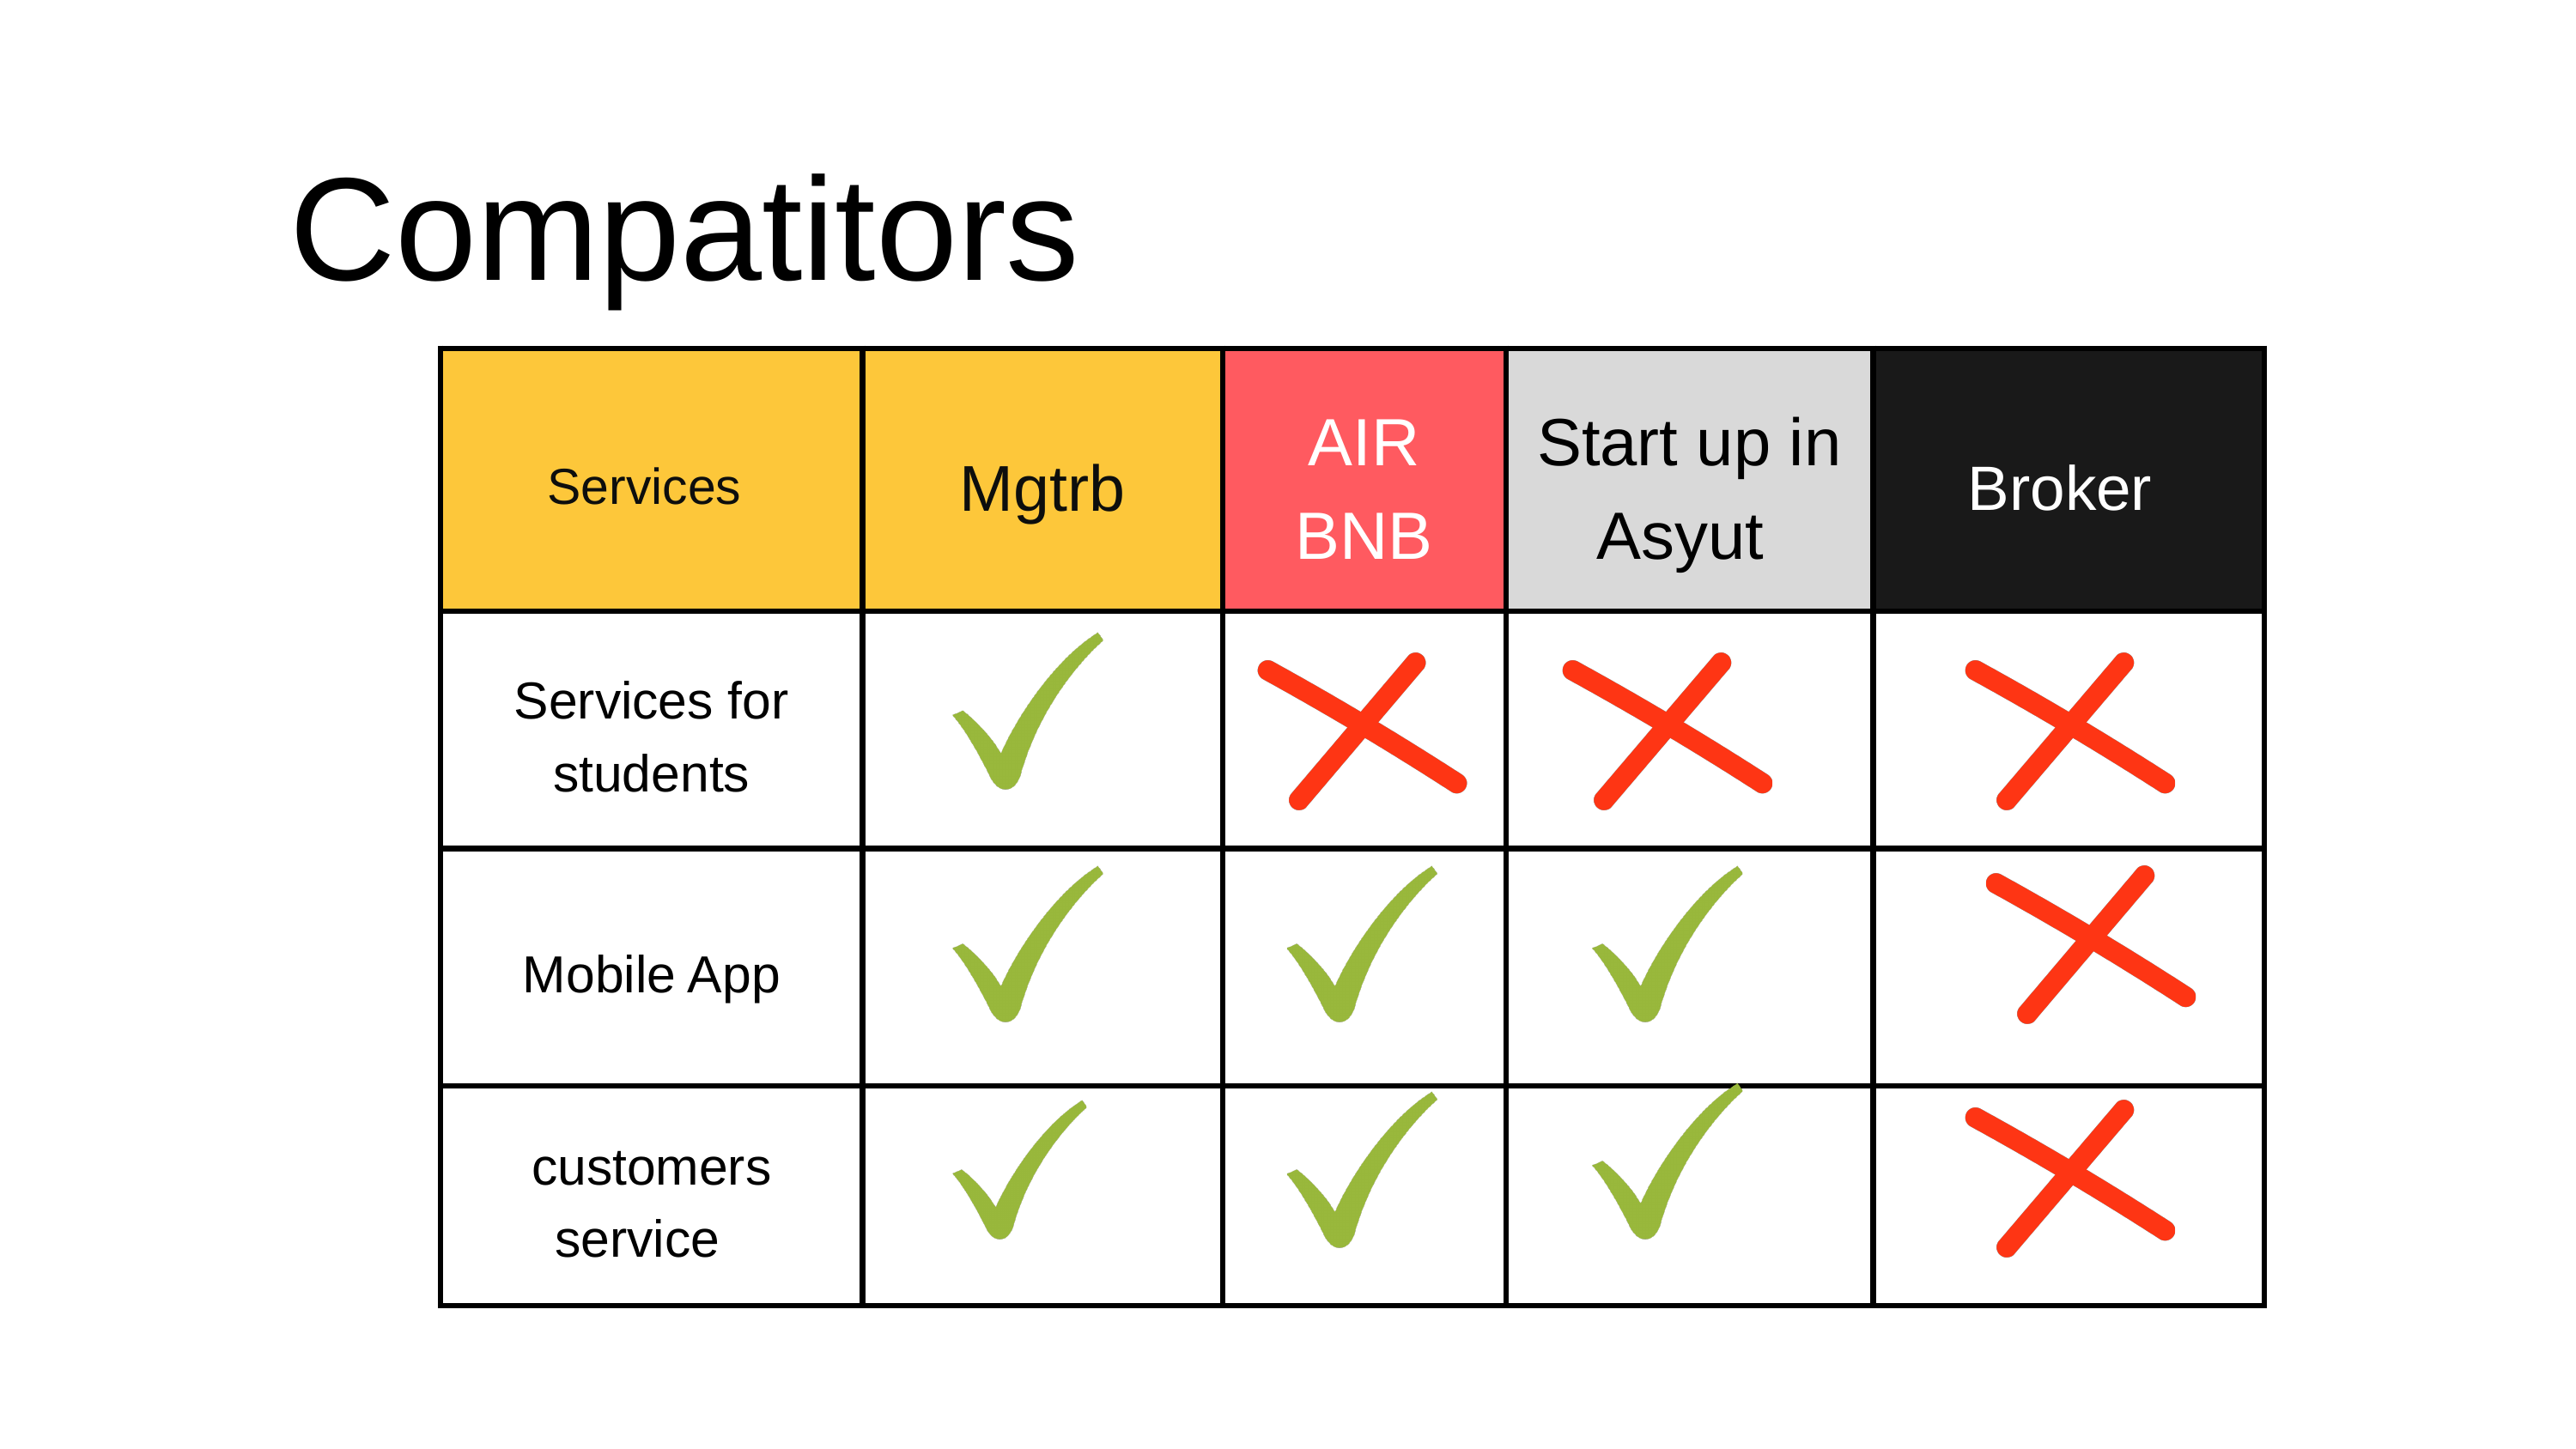

Compatitors
| Services | Mgtrb | AIR BNB | Start up in Asyut | Broker |
| --- | --- | --- | --- | --- |
| Services for students |  |  |  |  |
| Mobile App |  |  |  |  |
| customers service |  |  |  |  |